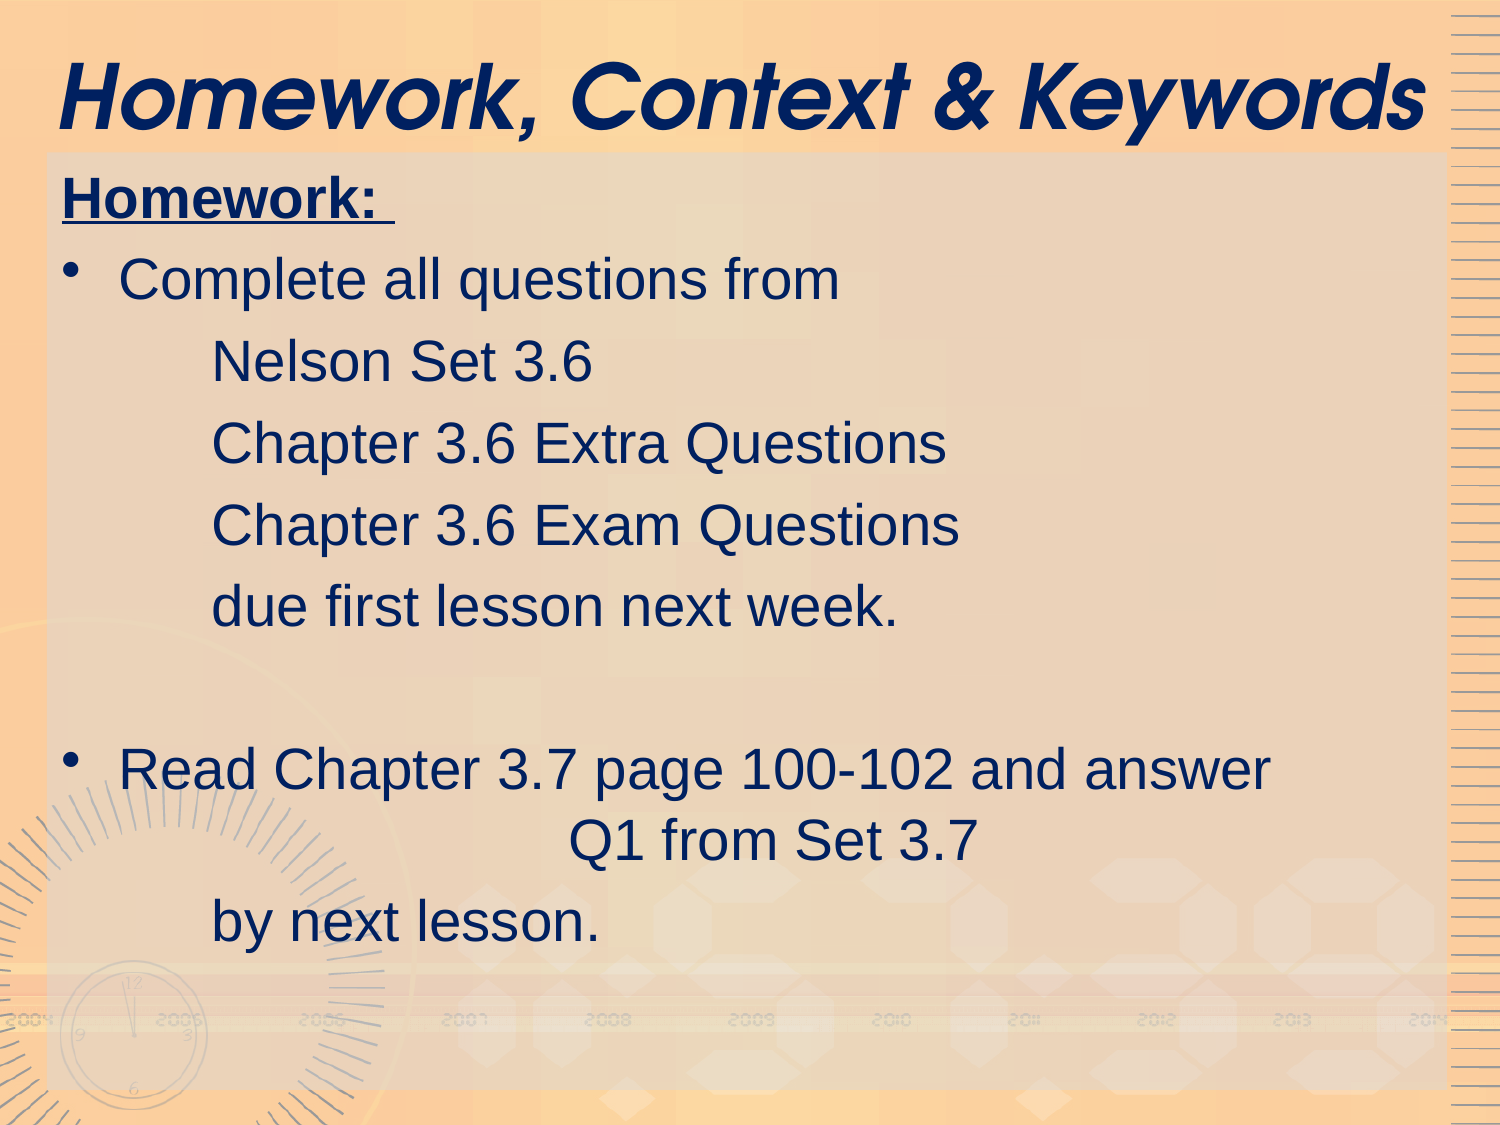

# Homework, Context & Keywords
Homework:
Complete all questions from
	Nelson Set 3.6
	Chapter 3.6 Extra Questions
	Chapter 3.6 Exam Questions
	due first lesson next week.

Read Chapter 3.7 page 100-102 and answer                                  	Q1 from Set 3.7
	by next lesson.